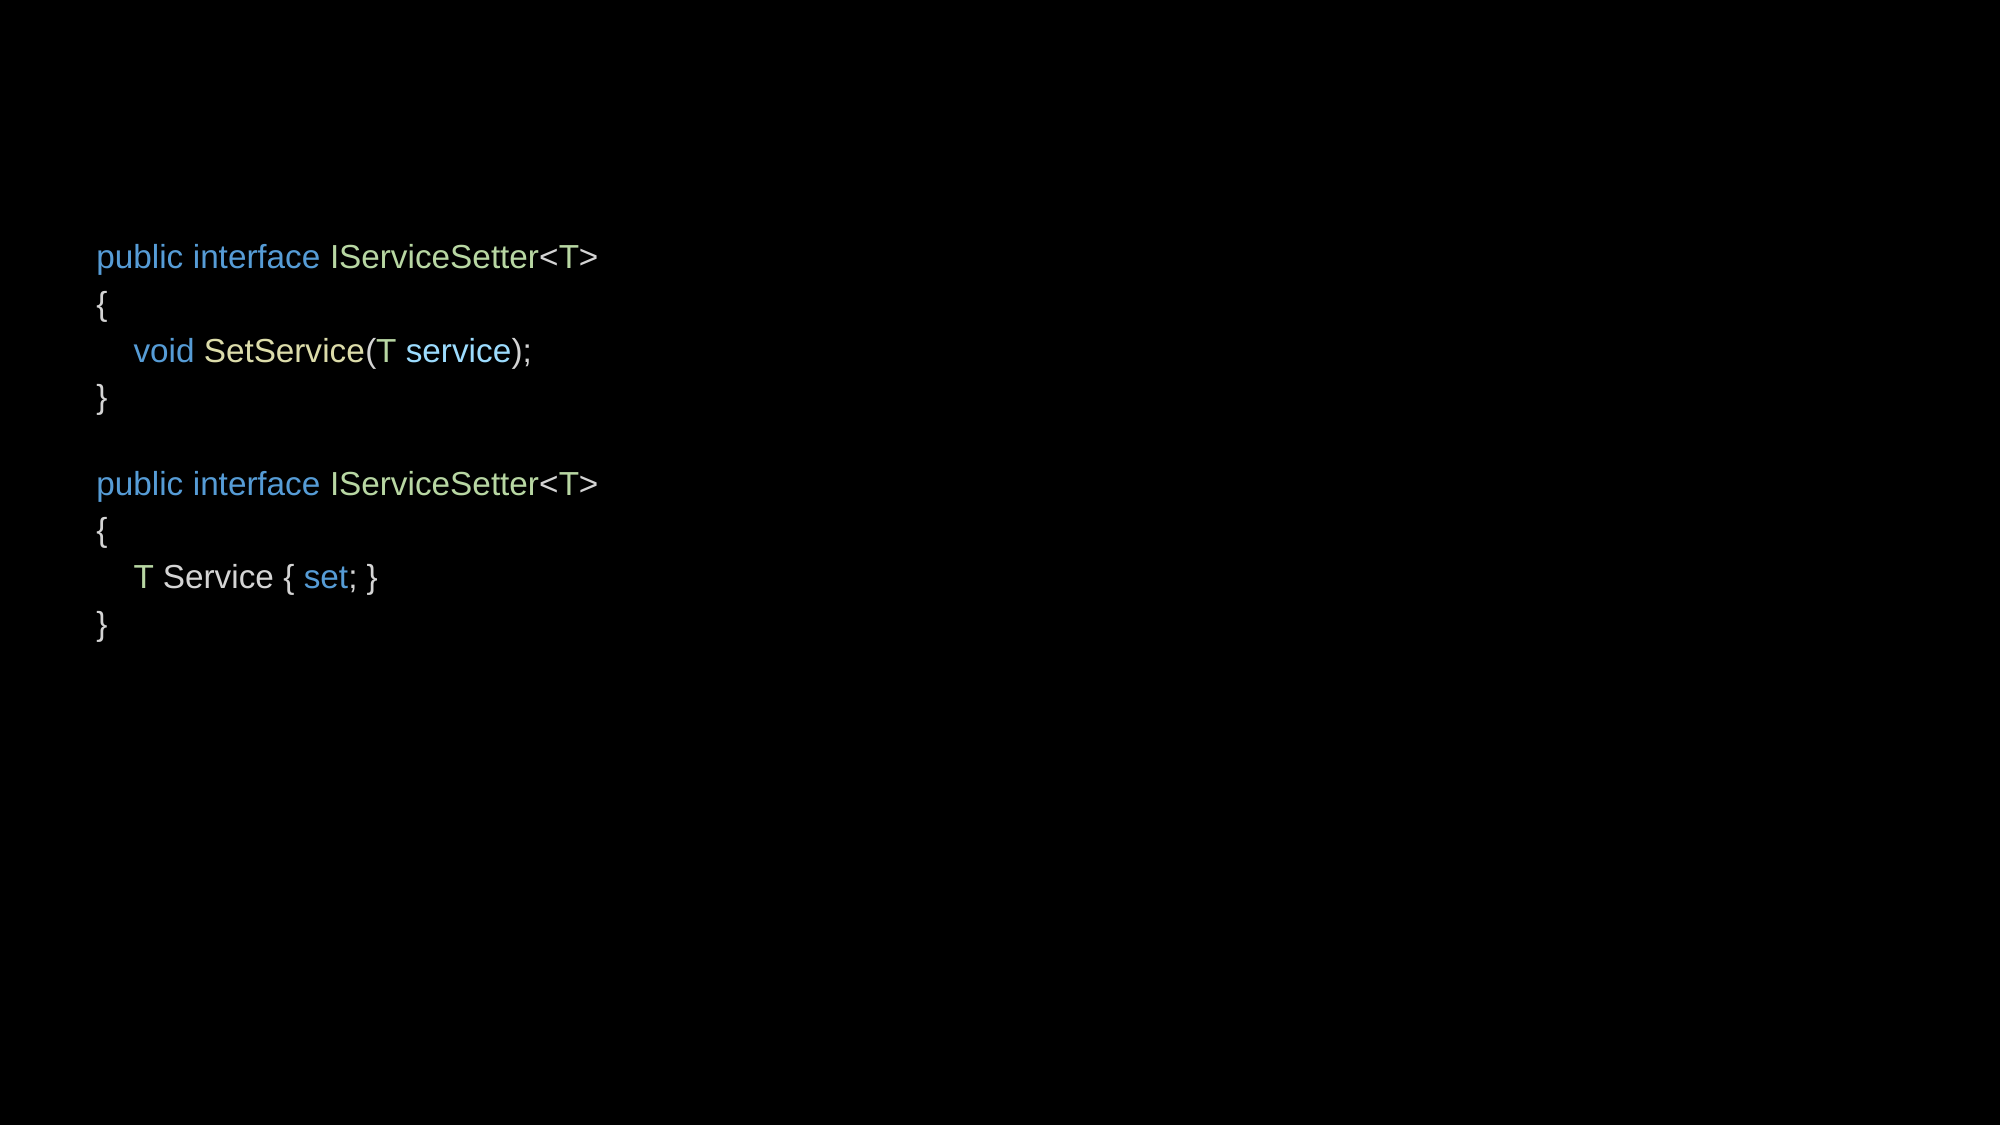

# Interface Injection
public interface IServiceSetter<T>
{
    void SetService(T service);
}
public interface IServiceSetter<T>
{
    T Service { set; }
}